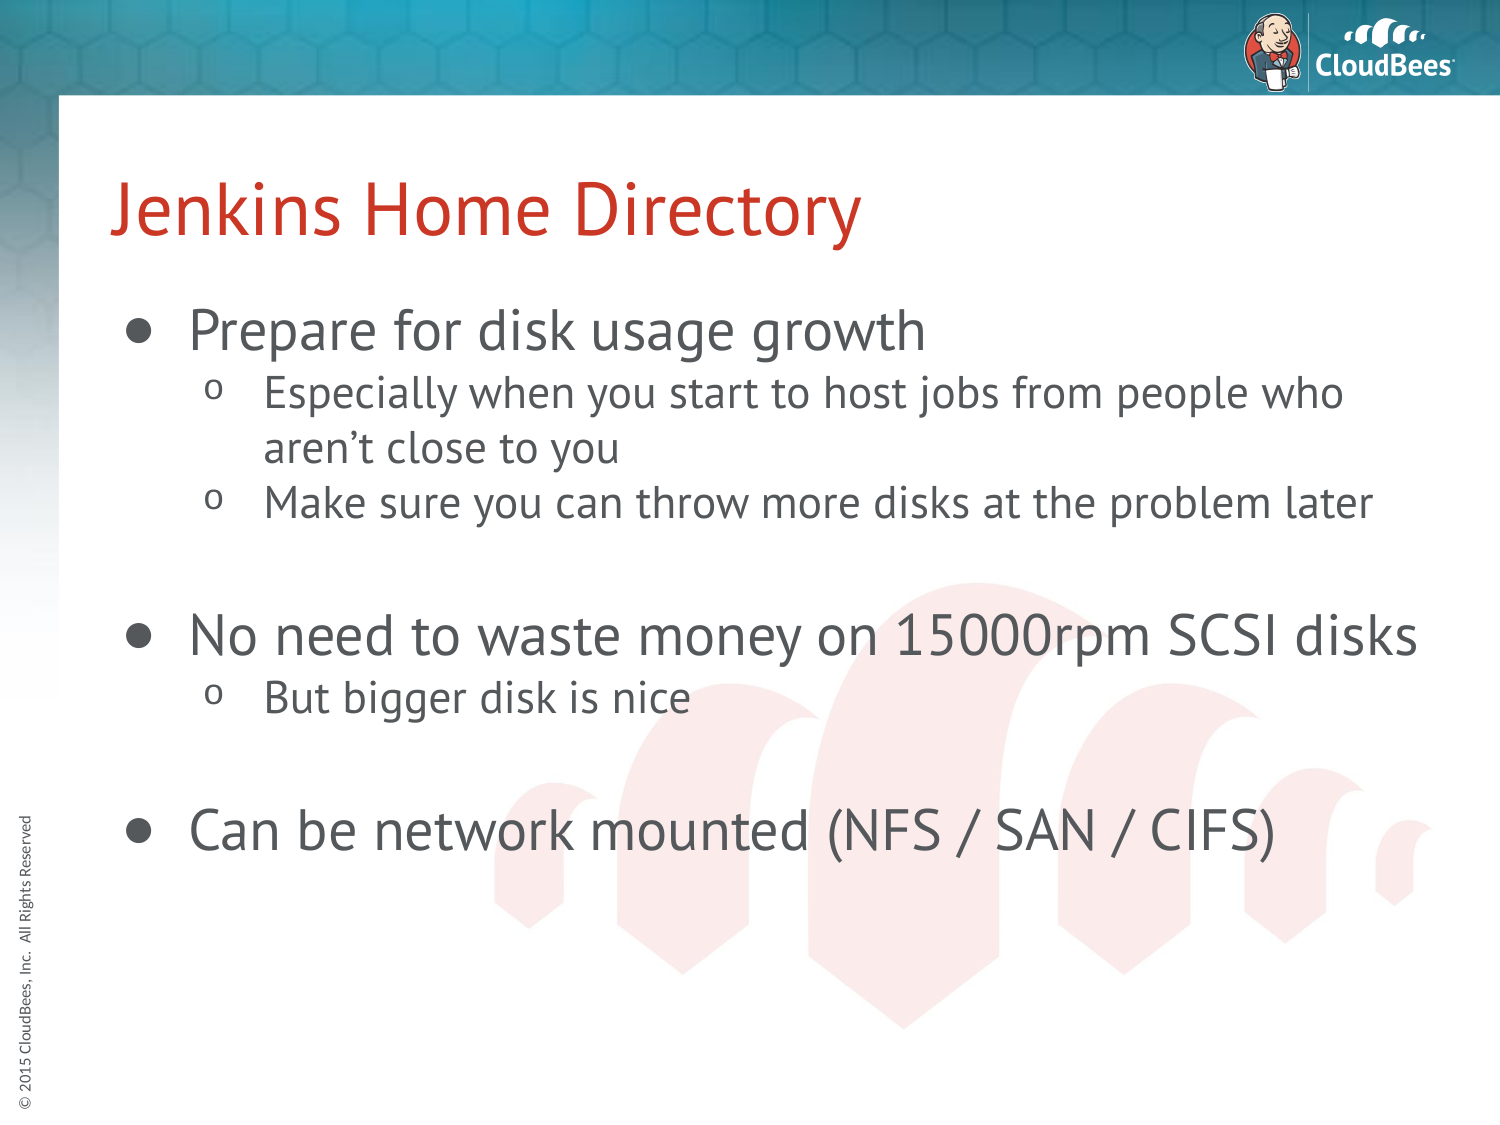

# Jenkins Home Directory
Prepare for disk usage growth
Especially when you start to host jobs from people who aren’t close to you
Make sure you can throw more disks at the problem later

No need to waste money on 15000rpm SCSI disks
But bigger disk is nice

Can be network mounted (NFS / SAN / CIFS)